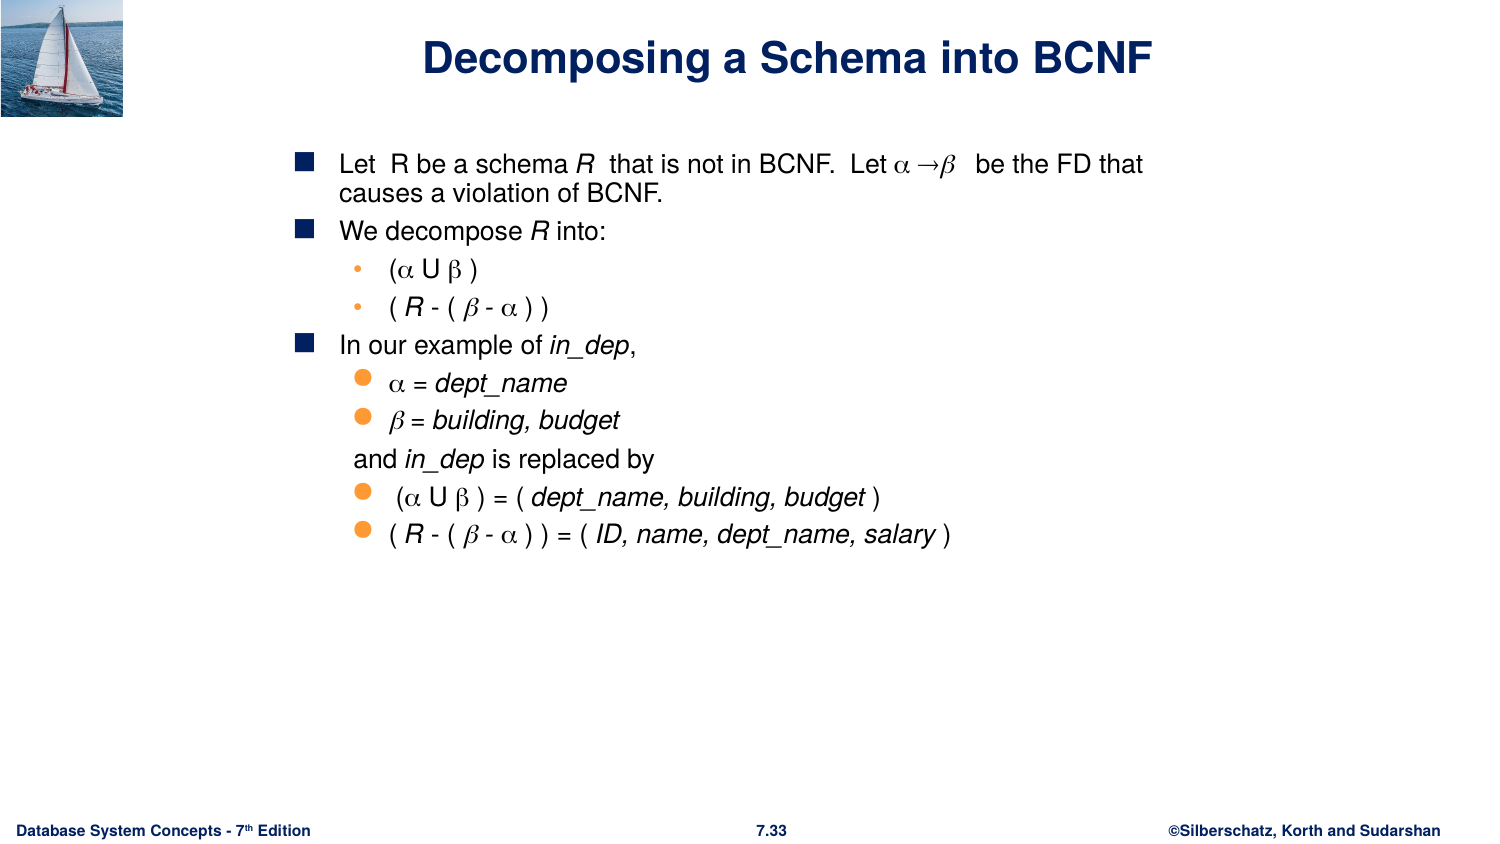

# Decomposing a Schema into BCNF
Let  R be a schema R  that is not in BCNF.  Let α →β   be the FD that causes a violation of BCNF.
We decompose R into:
(α U β )
( R - ( β - α ) )
In our example of in_dep,
α = dept_name
β = building, budget
and in_dep is replaced by
 (α U β ) = ( dept_name, building, budget )
( R - ( β - α ) ) = ( ID, name, dept_name, salary )